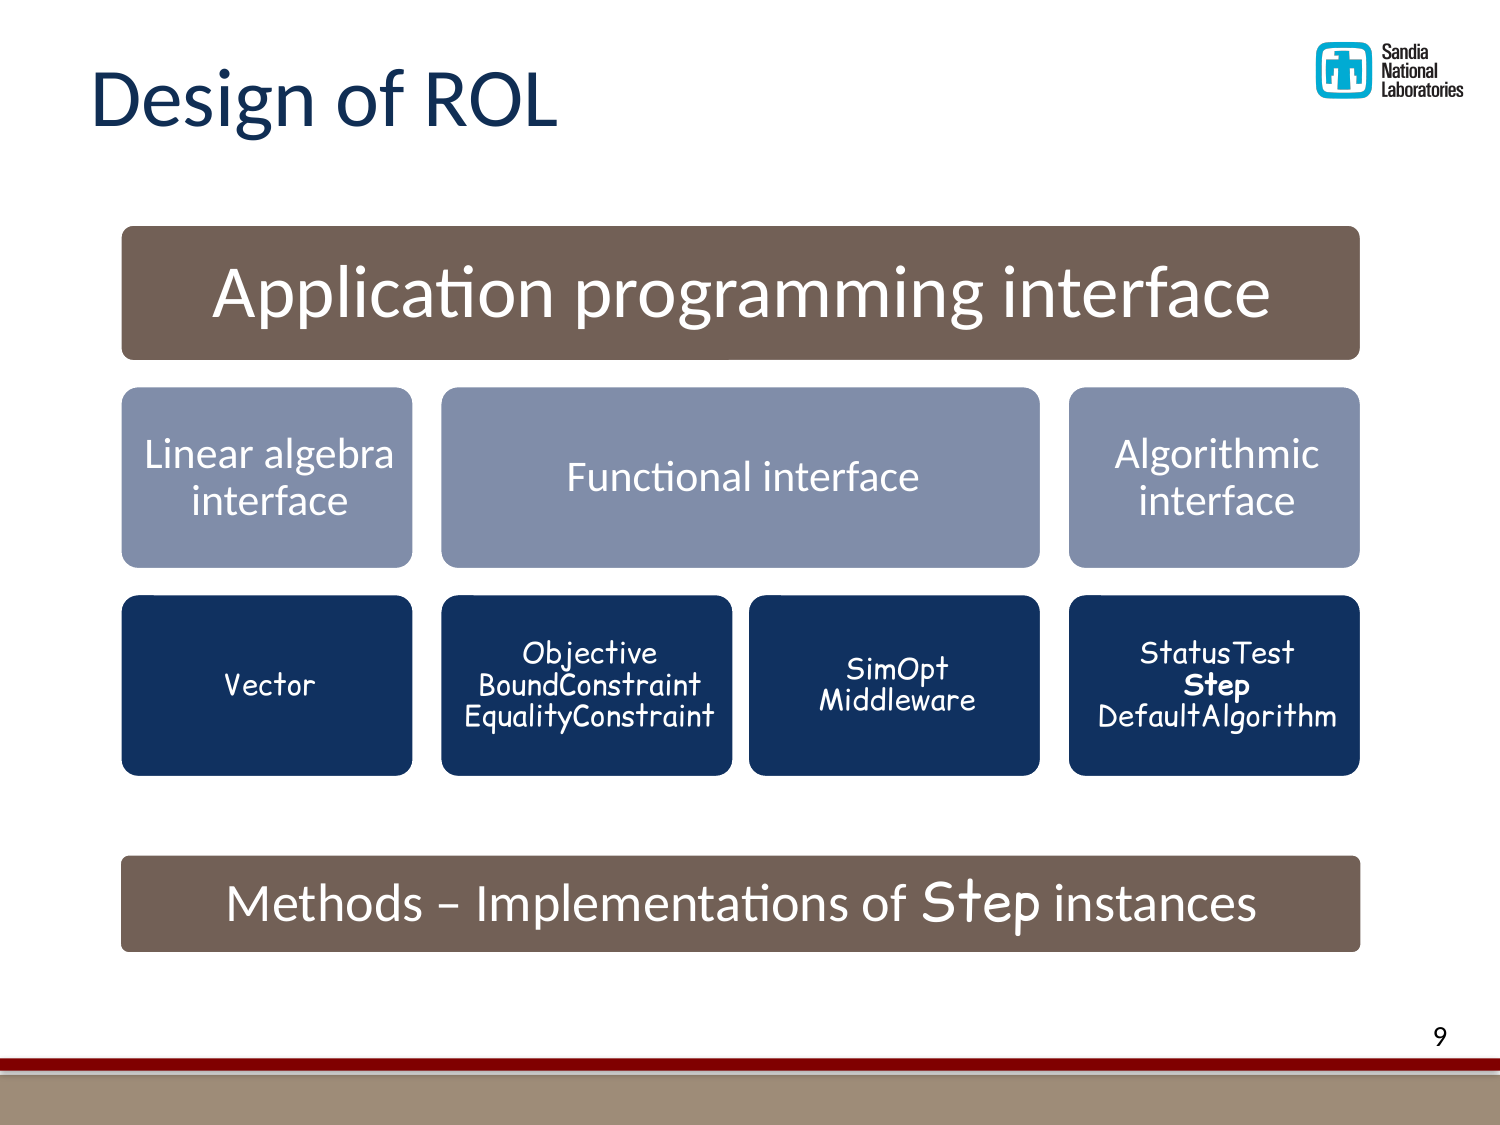

# Design of ROL
Application programming interface
Linear algebra interface
Vector
Functional interface
Objective
BoundConstraint
EqualityConstraint
SimOpt Middleware
Algorithmic interface
StatusTest
Step
DefaultAlgorithm
Methods – Implementations of Step instances
9